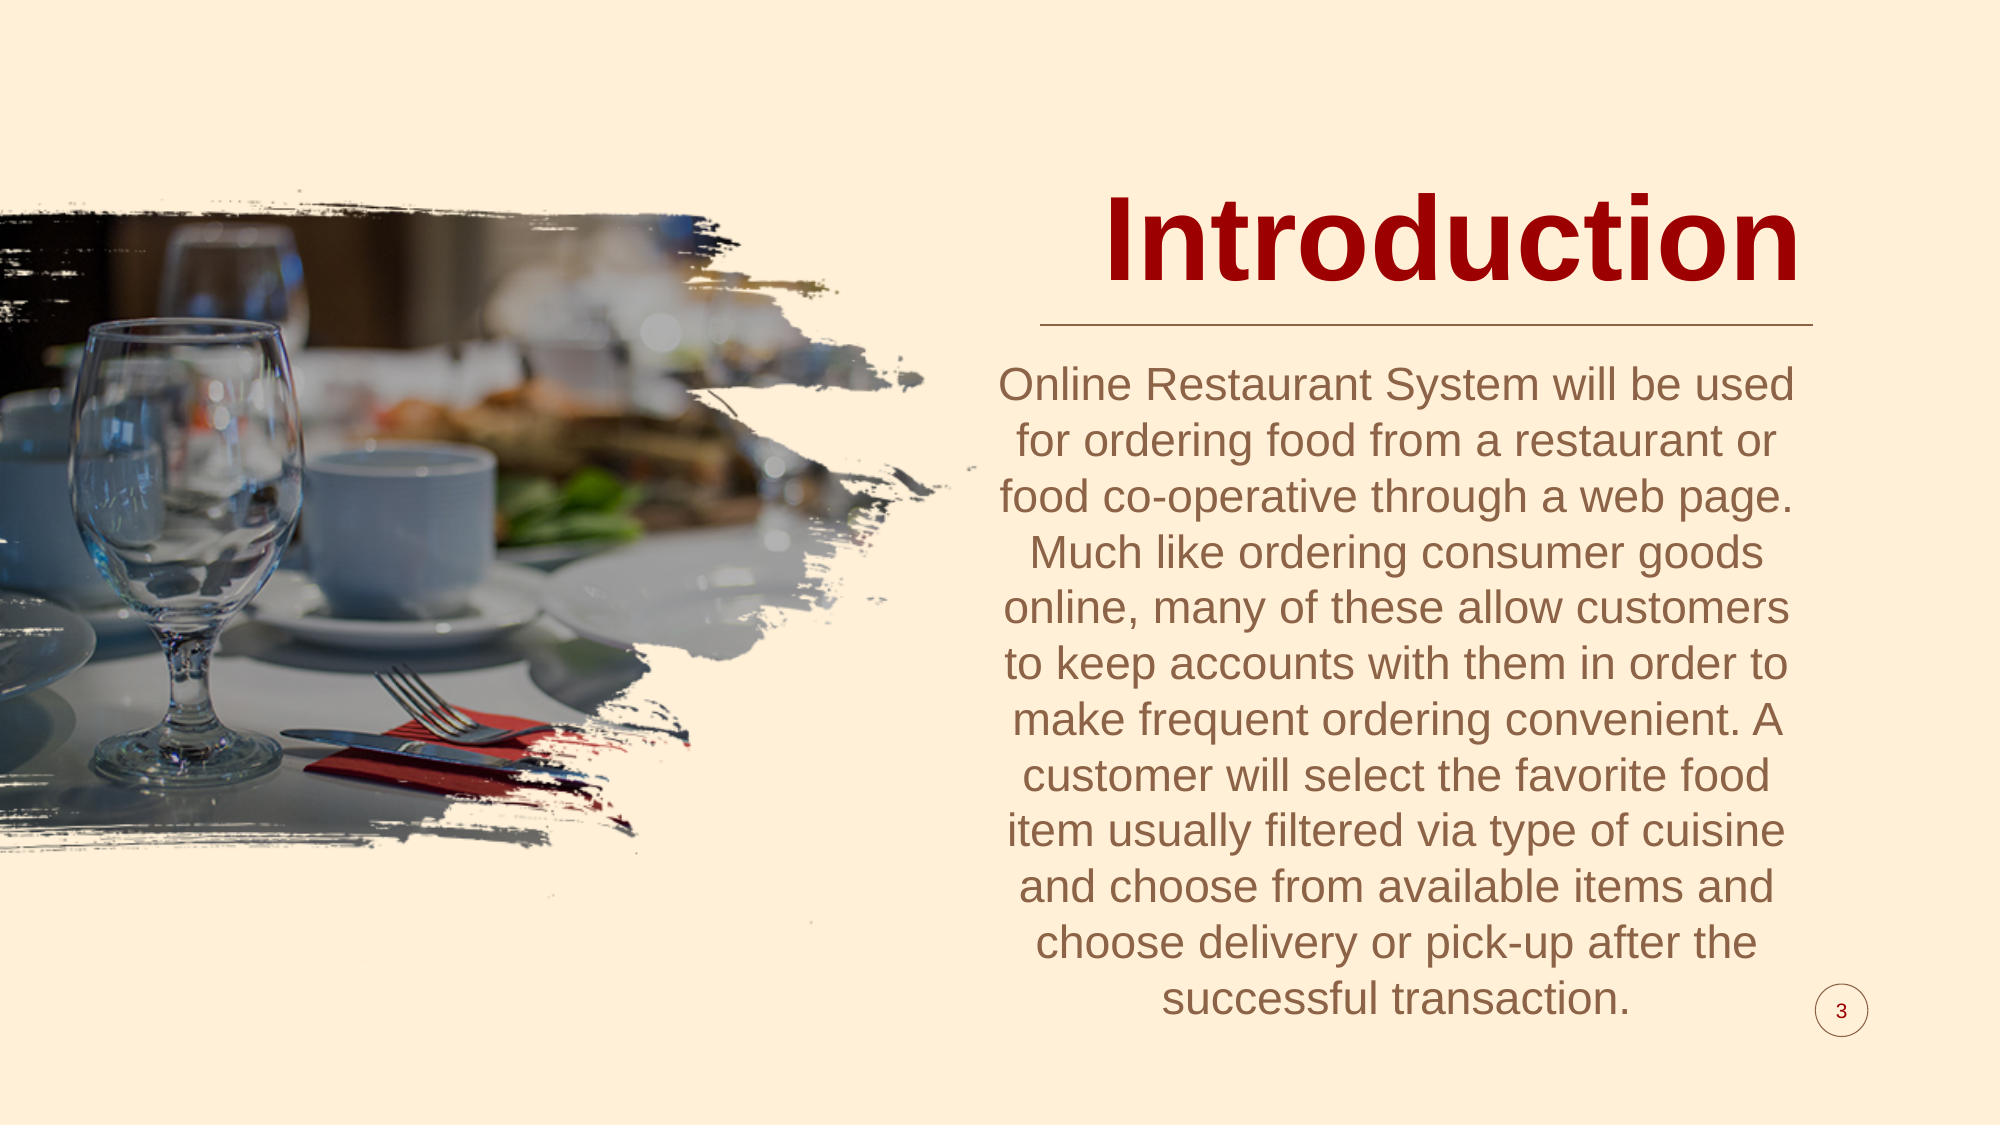

# Introduction
Online Restaurant System will be used for ordering food from a restaurant or food co-operative through a web page. Much like ordering consumer goods online, many of these allow customers to keep accounts with them in order to make frequent ordering convenient. A customer will select the favorite food item usually filtered via type of cuisine and choose from available items and choose delivery or pick-up after the successful transaction.

3